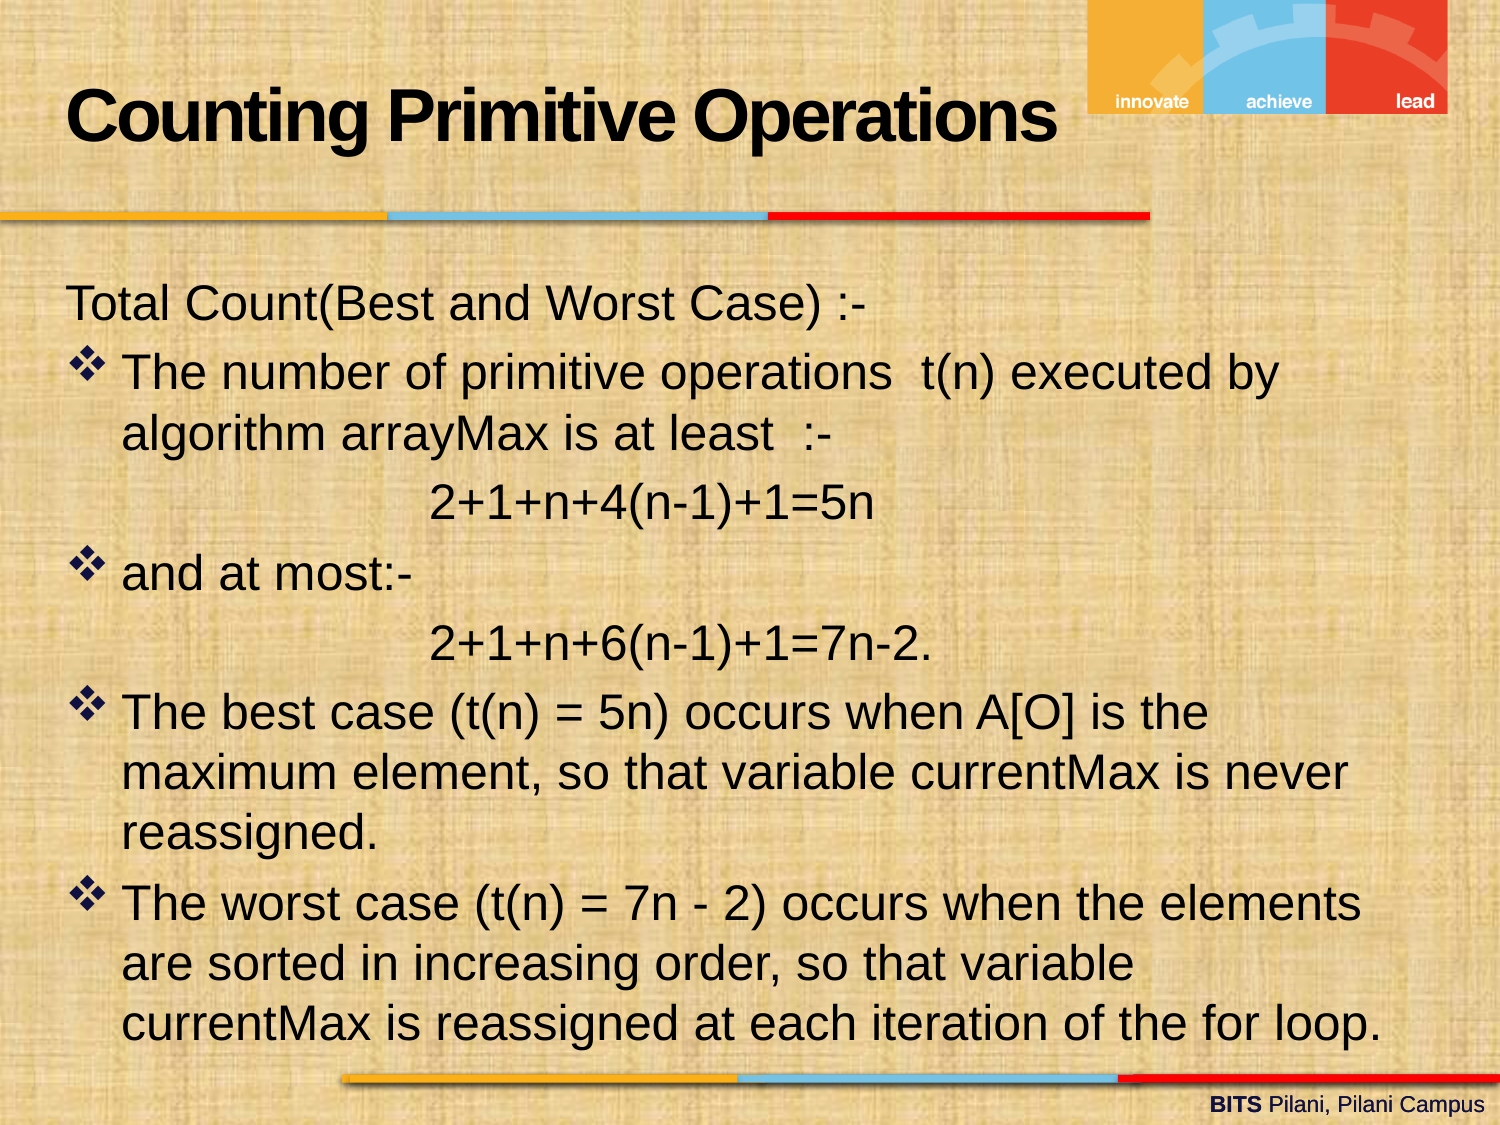

Counting Primitive Operations
Total Count(Best and Worst Case) :-
The number of primitive operations  t(n) executed by algorithm arrayMax is at least  :-
                          2+1+n+4(n-1)+1=5n
and at most:-
                          2+1+n+6(n-1)+1=7n-2.
The best case (t(n) = 5n) occurs when A[O] is the maximum element, so that variable currentMax is never reassigned.
The worst case (t(n) = 7n - 2) occurs when the elements are sorted in increasing order, so that variable currentMax is reassigned at each iteration of the for loop.